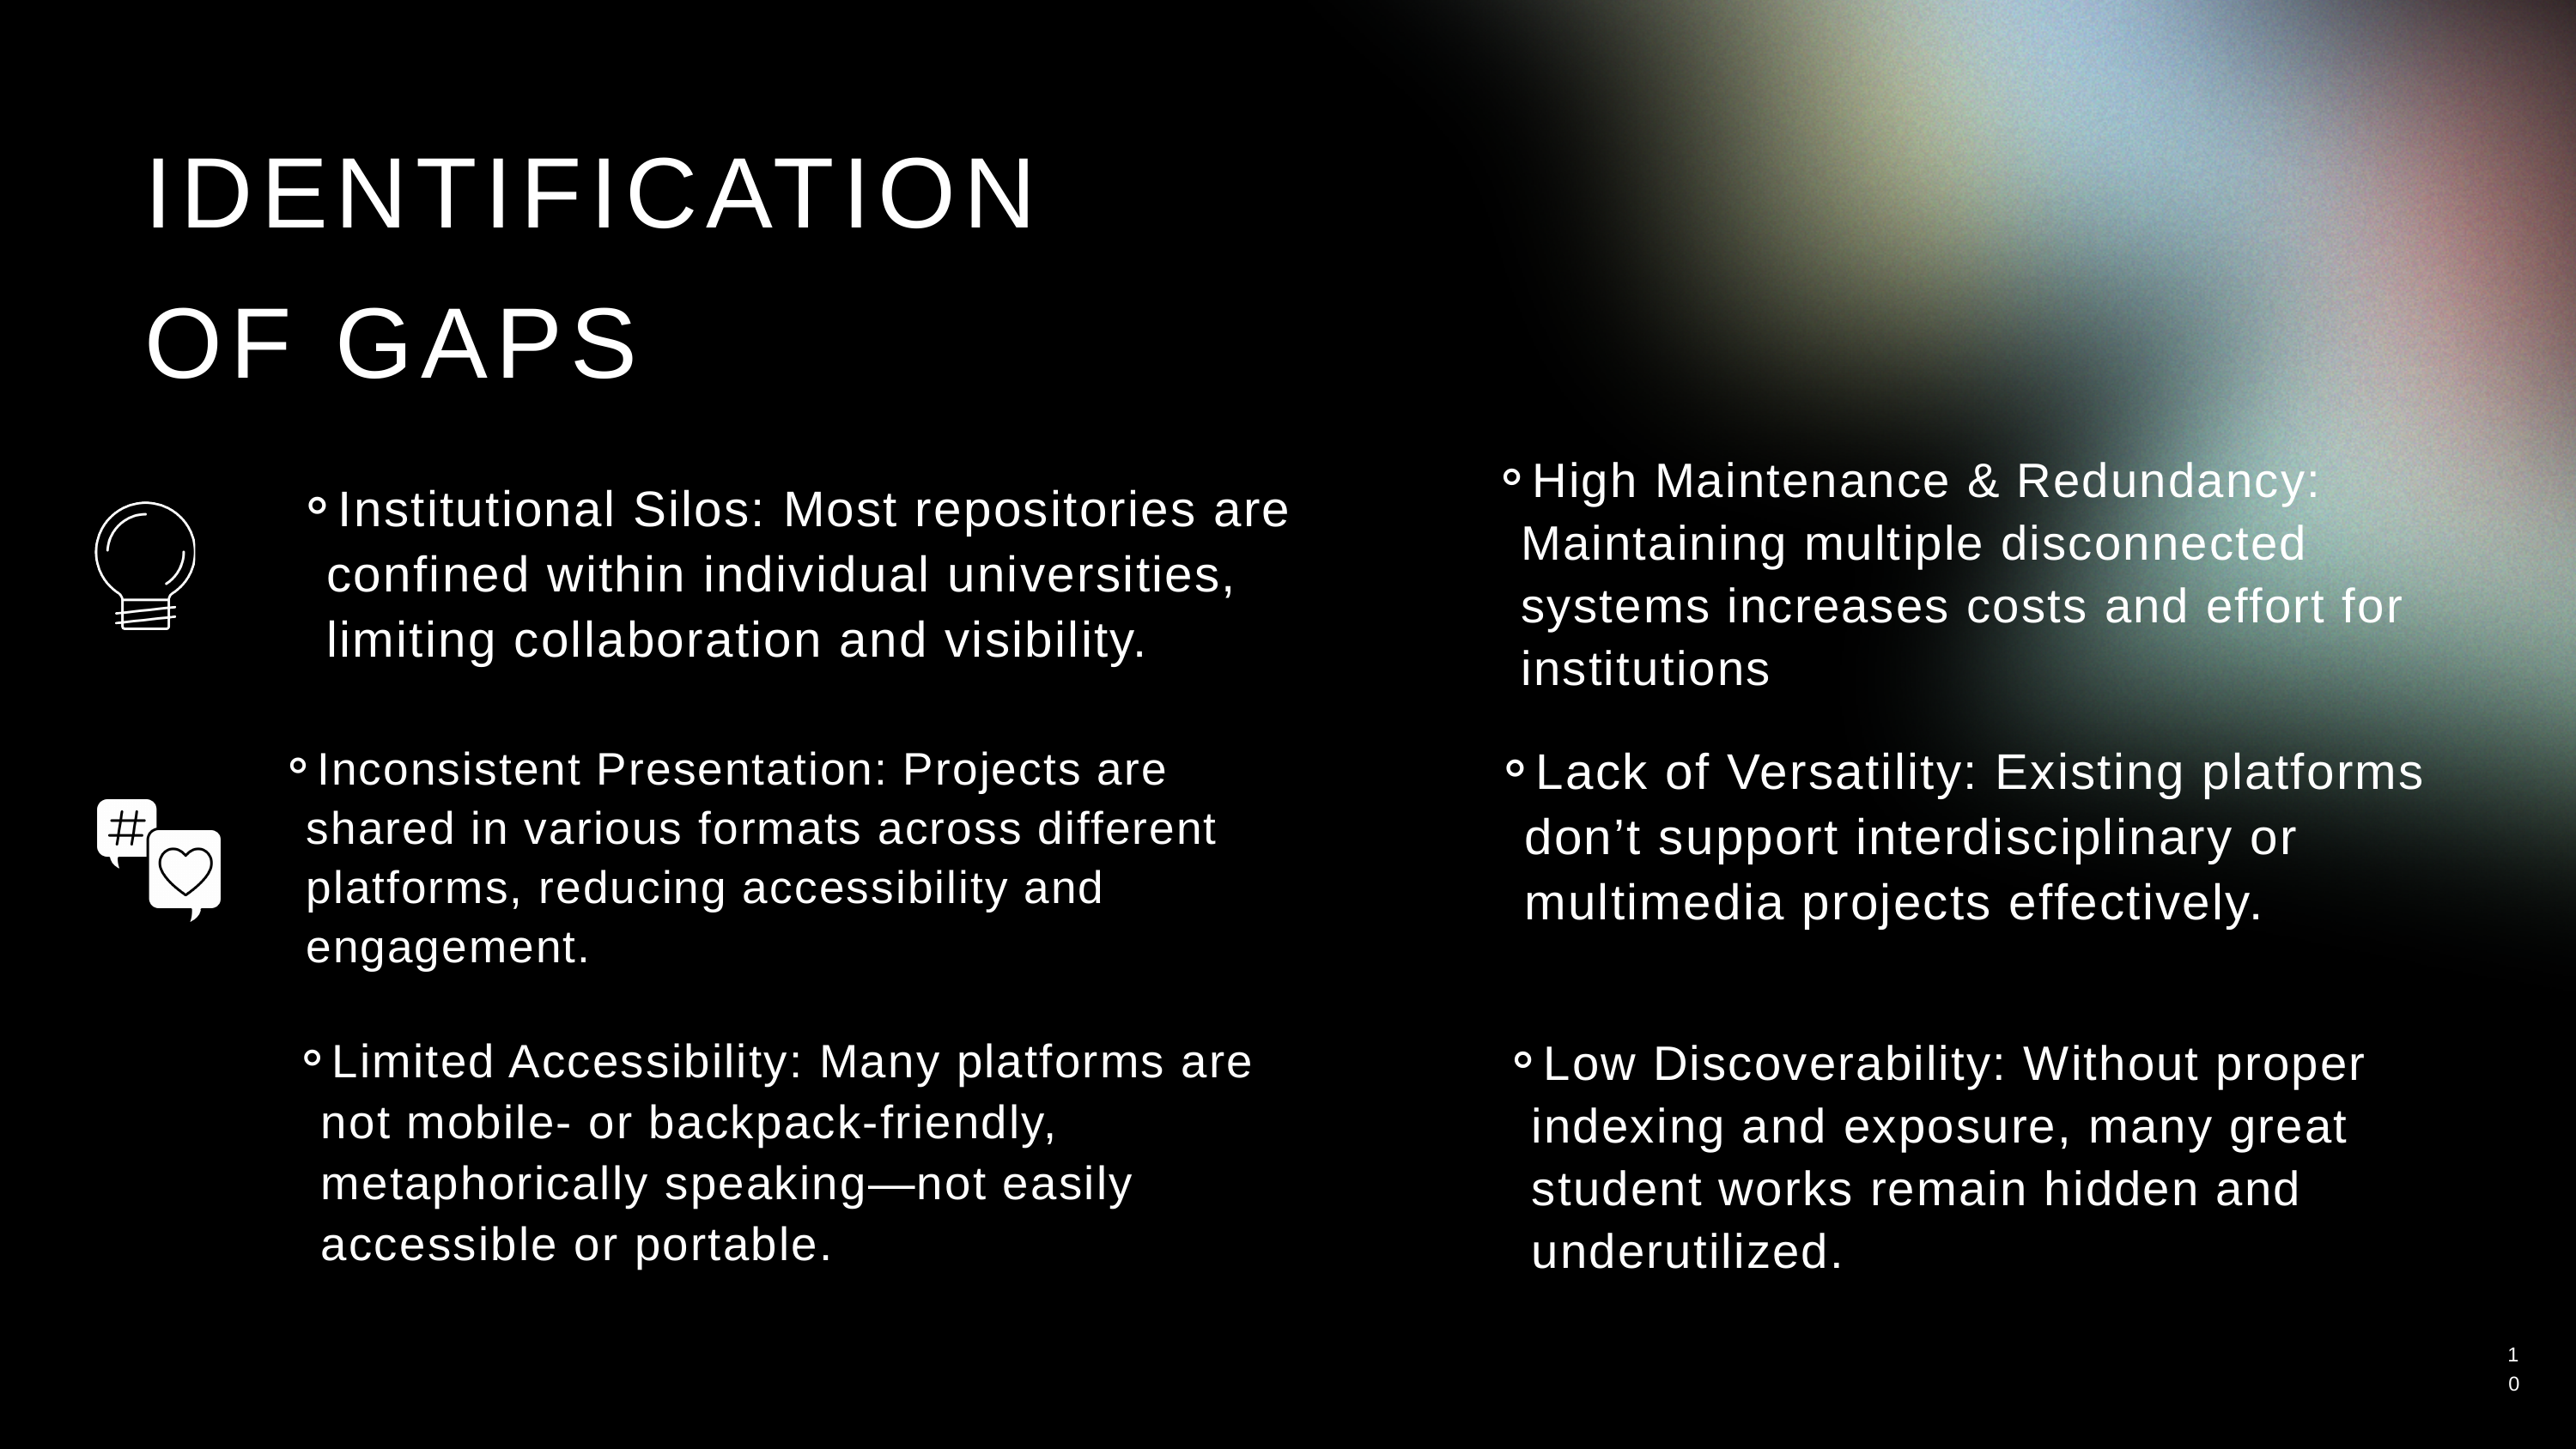

IDENTIFICATION OF GAPS

High Maintenance & Redundancy: Maintaining multiple disconnected systems increases costs and effort for institutions
Institutional Silos: Most repositories are confined within individual universities, limiting collaboration and visibility.

Inconsistent Presentation: Projects are shared in various formats across different platforms, reducing accessibility and engagement.

Lack of Versatility: Existing platforms don’t support interdisciplinary or multimedia projects effectively.

Limited Accessibility: Many platforms are not mobile- or backpack-friendly, metaphorically speaking—not easily accessible or portable.

Low Discoverability: Without proper indexing and exposure, many great student works remain hidden and underutilized.
10